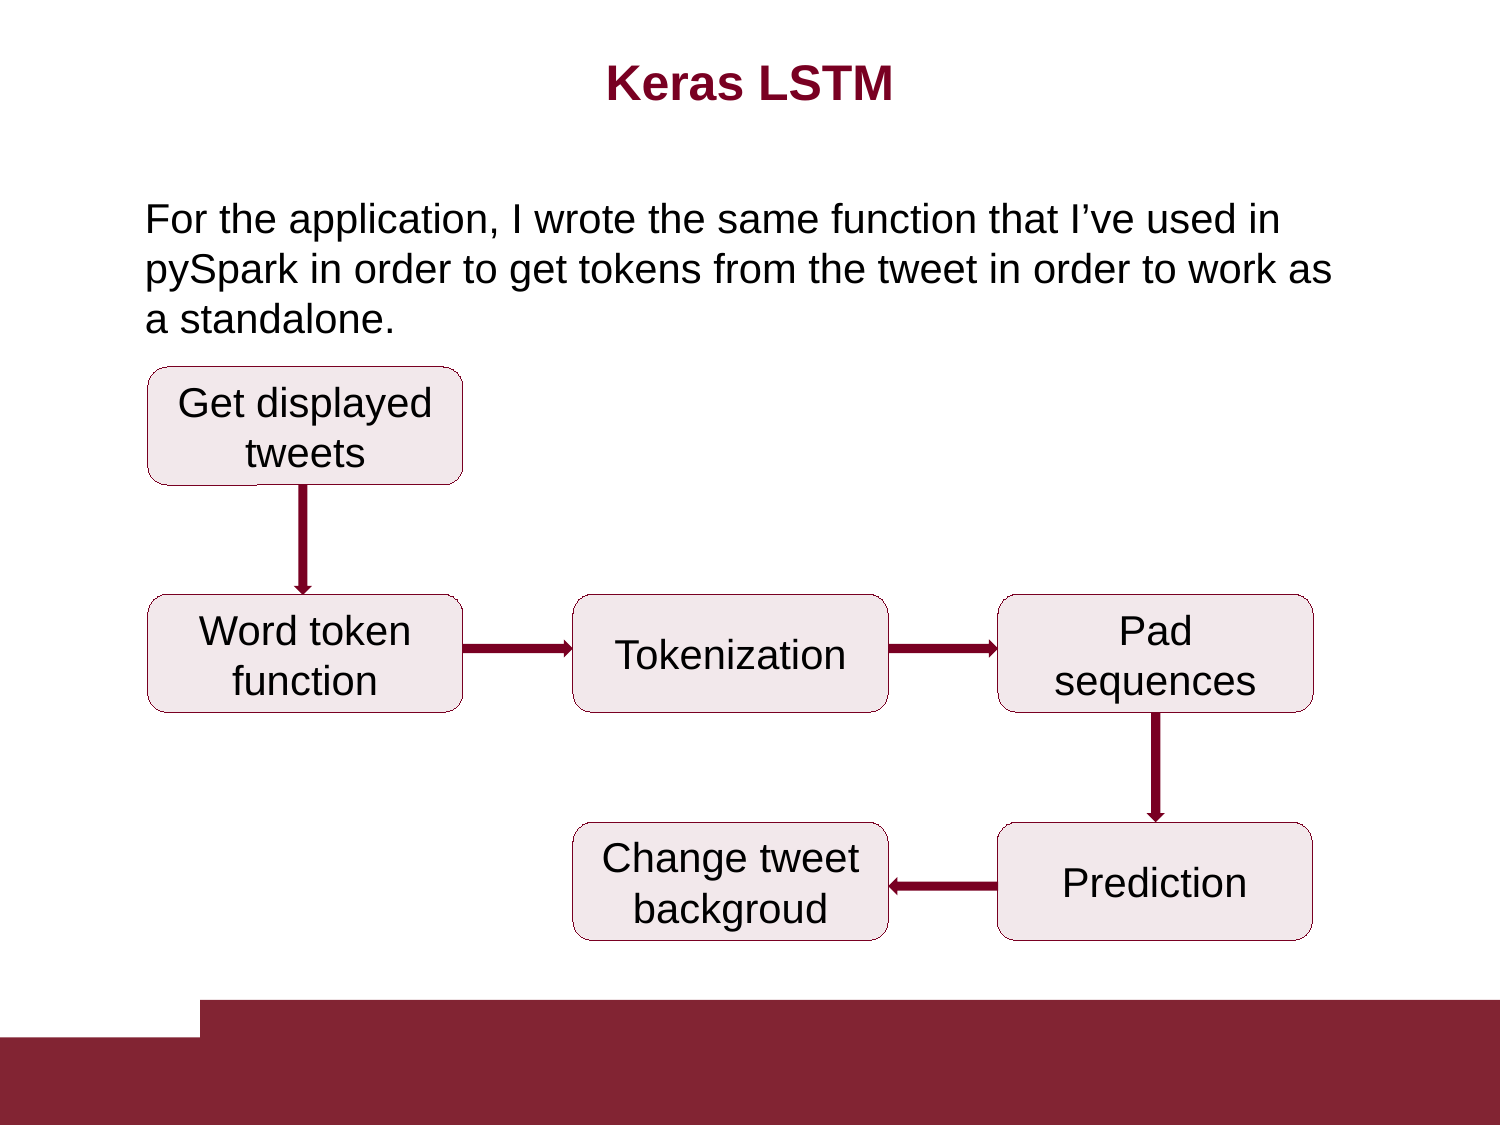

Keras LSTM
For the application, I wrote the same function that I’ve used in pySpark in order to get tokens from the tweet in order to work as a standalone.

Get displayed tweets

Word token function
Tokenization
Pad sequences

Change tweet backgroud
Prediction